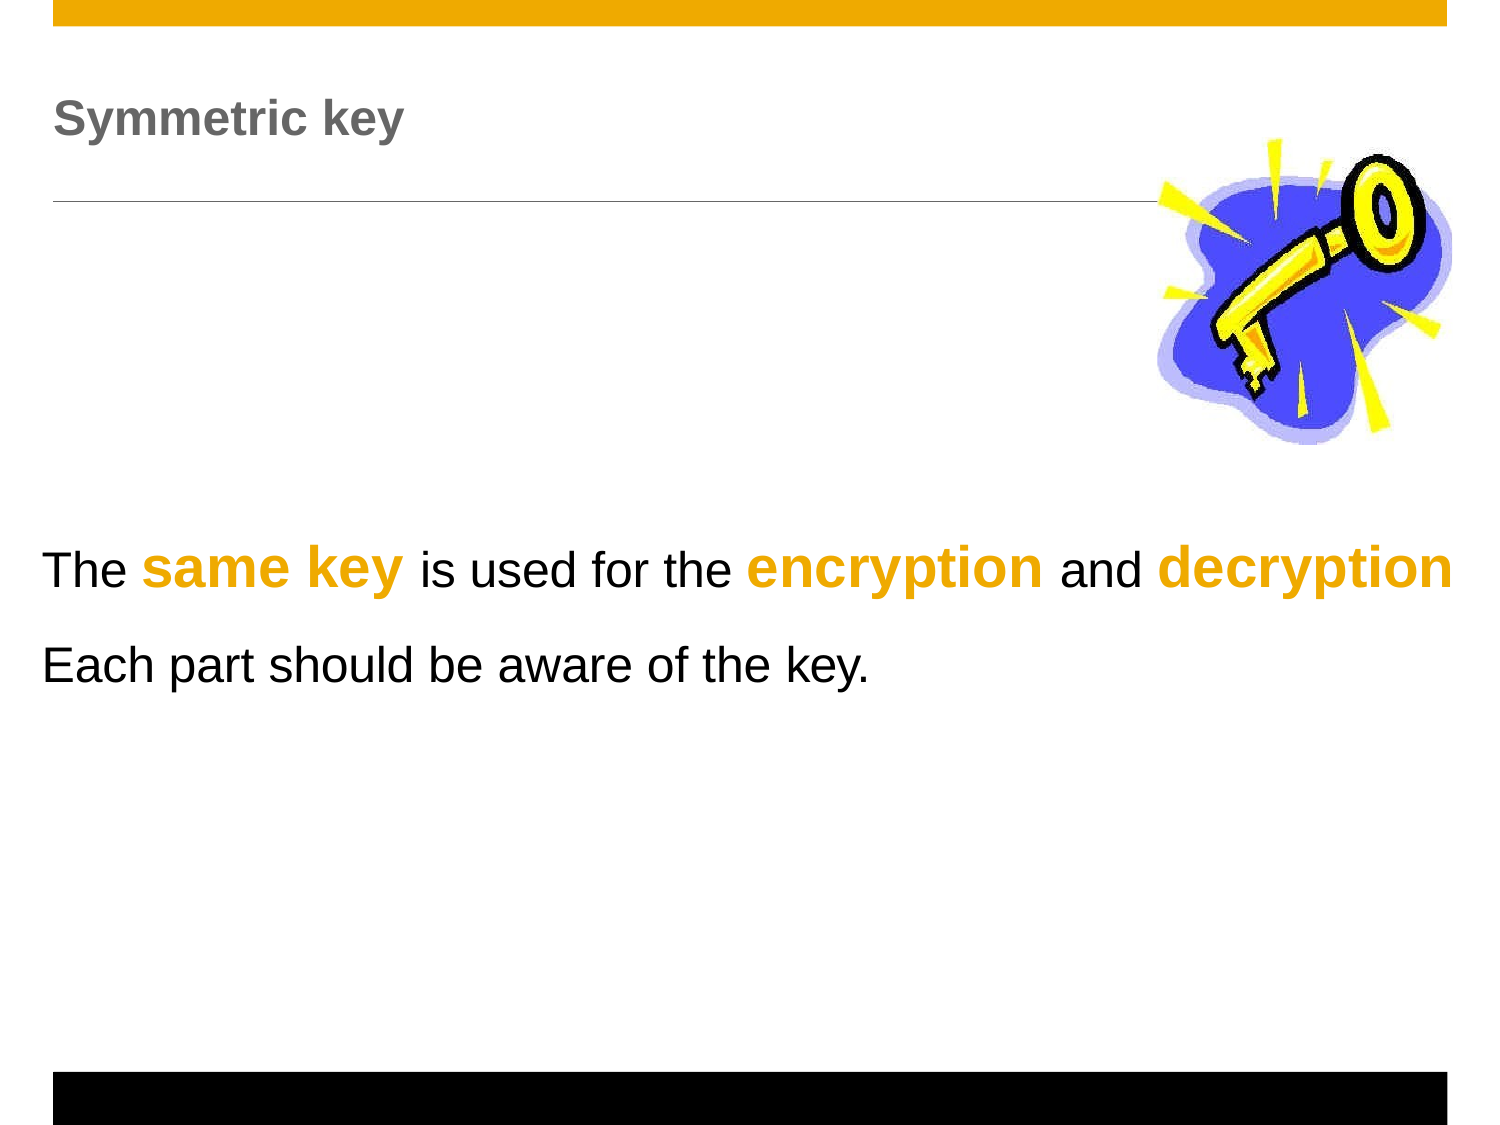

# Symmetric key

The same key is used for the encryption and decryption
Each part should be aware of the key.

©  2011 SAP AG. All rights reserved.